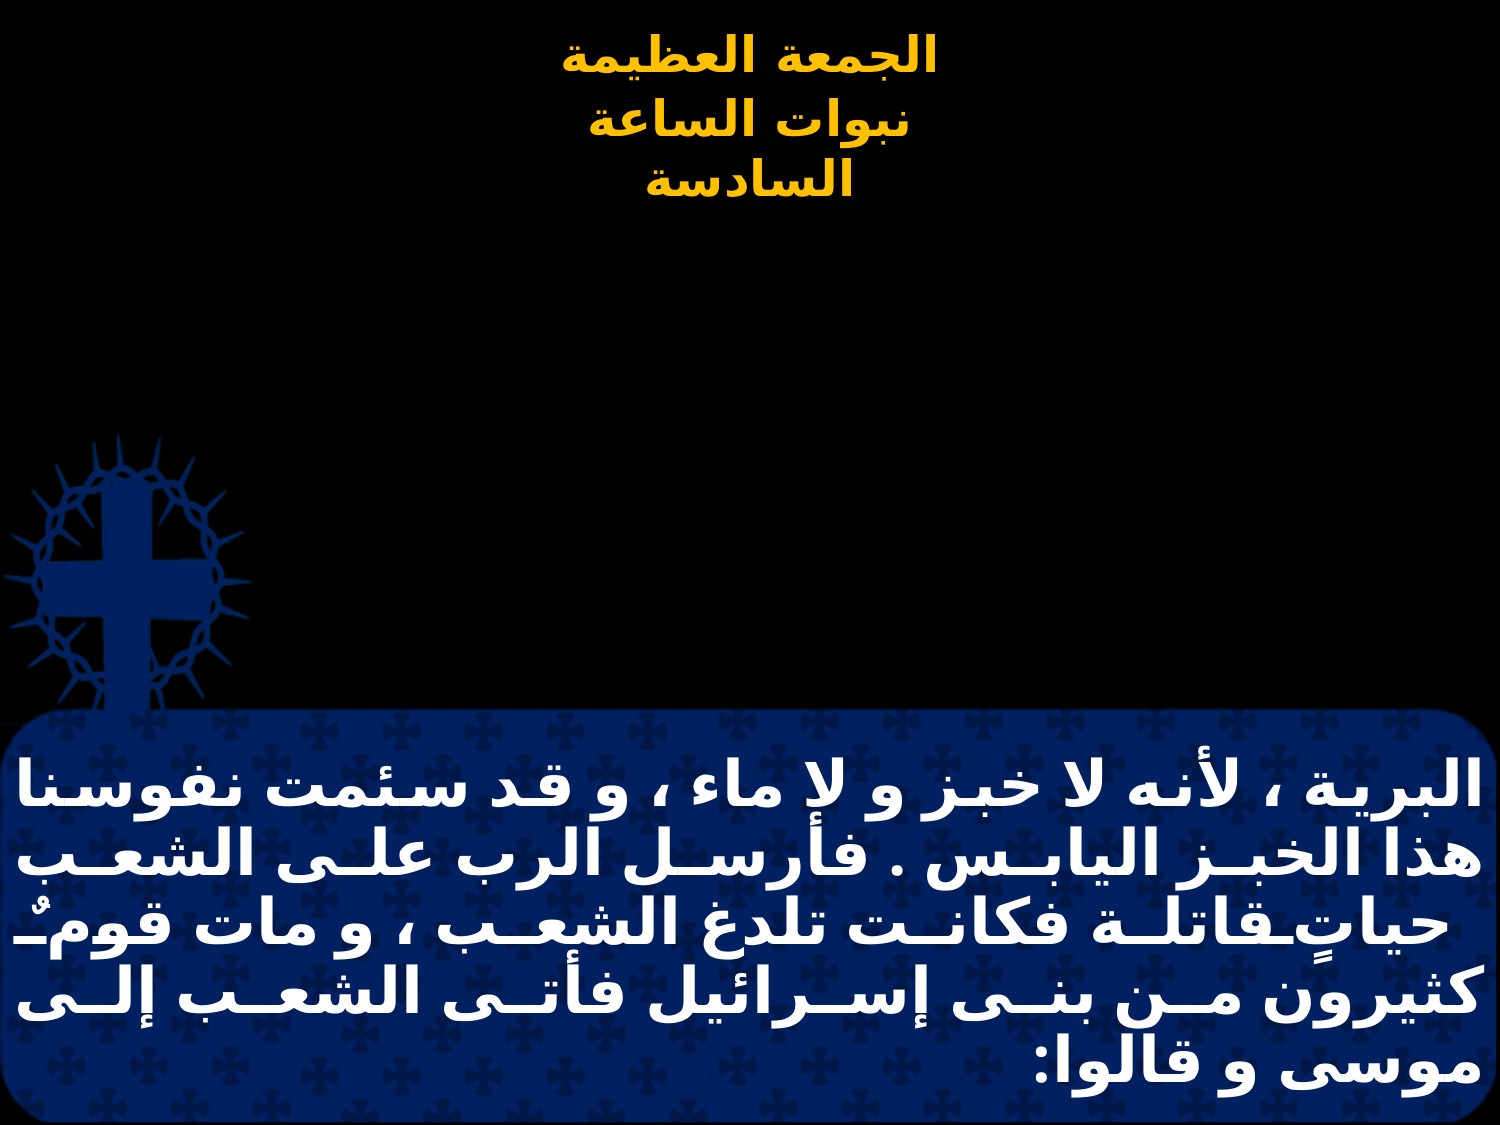

# البرية ، لأنه لا خبز و لا ماء ، و قد سئمت نفوسنا هذا الخبز اليابس . فأرسل الرب على الشعب حياتٍ قاتلة فكانت تلدغ الشعب ، و مات قومٌ كثيرون من بنى إسرائيل فأتى الشعب إلى موسى و قالوا: